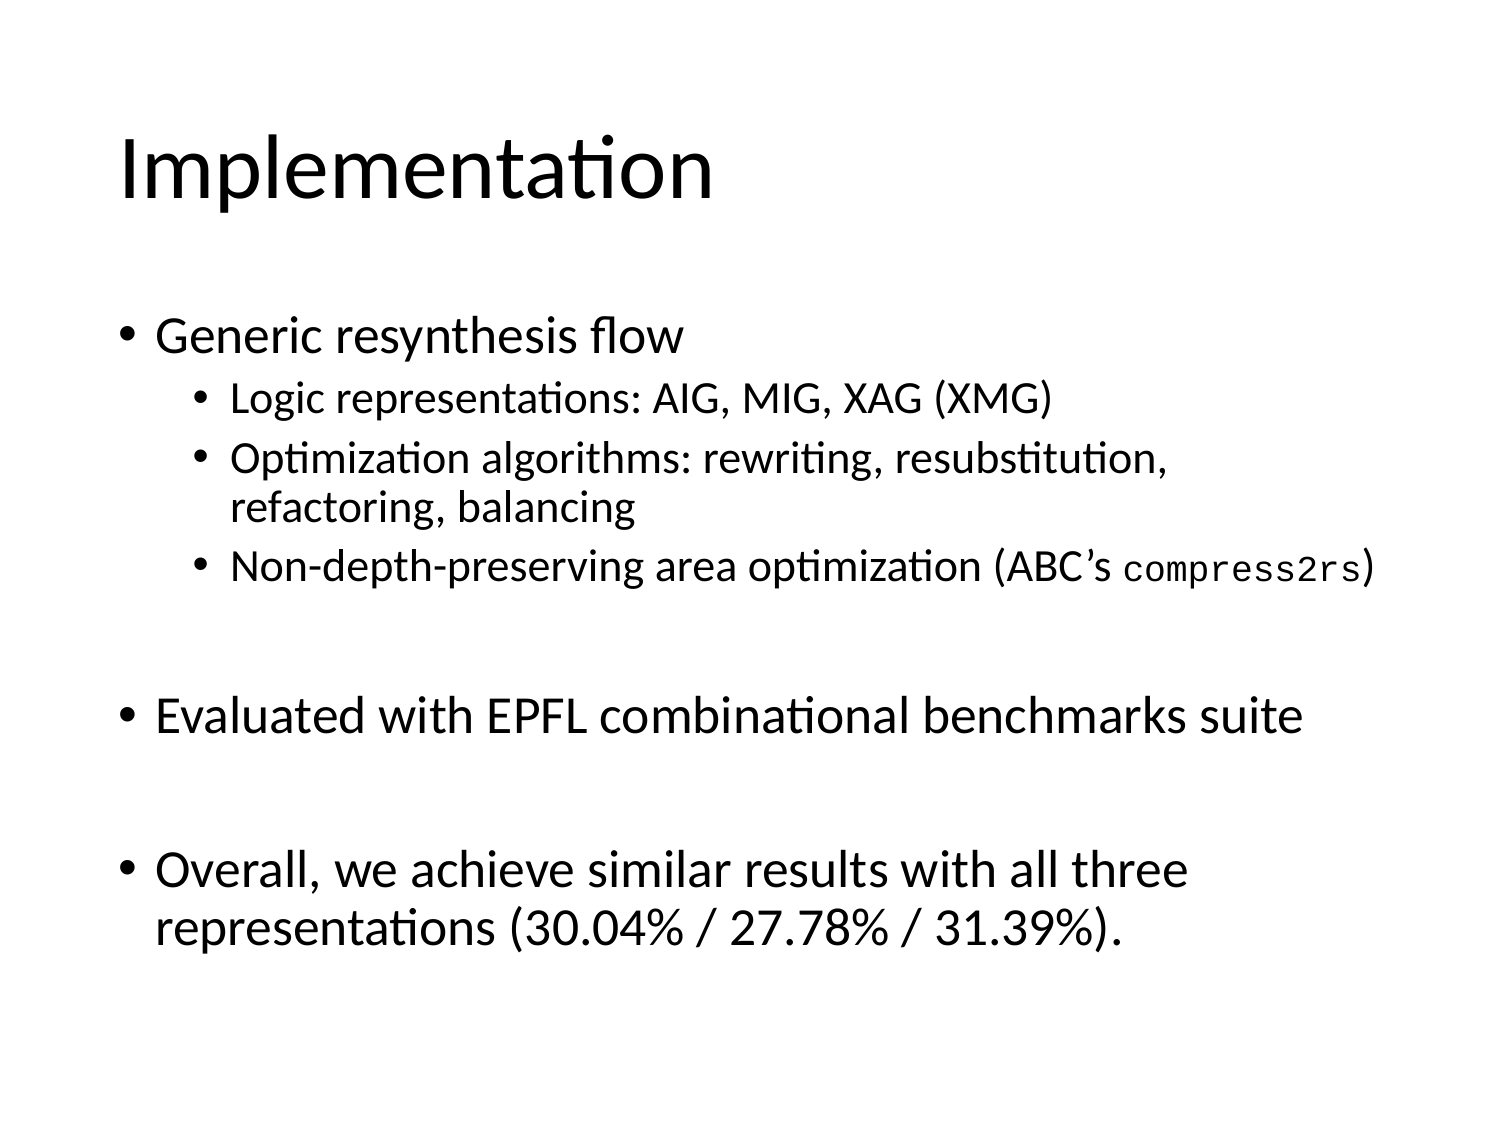

# Implementation
Generic resynthesis flow
Logic representations: AIG, MIG, XAG (XMG)
Optimization algorithms: rewriting, resubstitution, refactoring, balancing
Non-depth-preserving area optimization (ABC’s compress2rs)

Evaluated with EPFL combinational benchmarks suite

Overall, we achieve similar results with all three representations (30.04% / 27.78% / 31.39%).